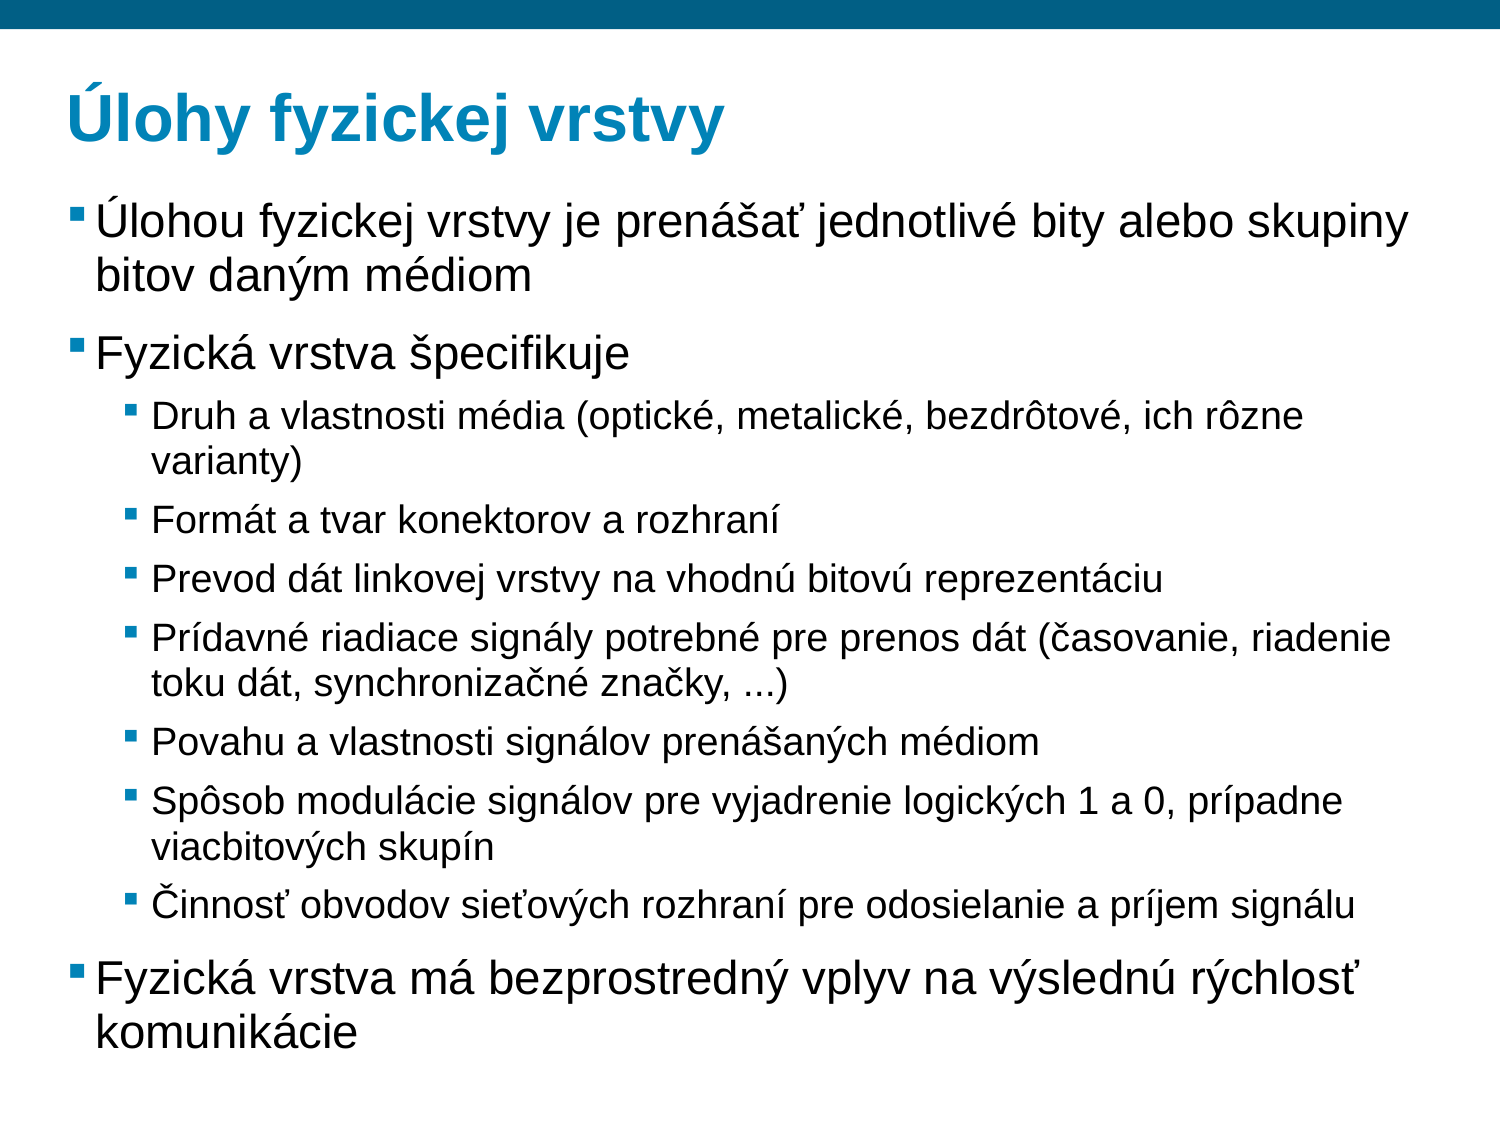

# Úlohy fyzickej vrstvy
Úlohou fyzickej vrstvy je prenášať jednotlivé bity alebo skupiny bitov daným médiom
Fyzická vrstva špecifikuje
Druh a vlastnosti média (optické, metalické, bezdrôtové, ich rôzne varianty)
Formát a tvar konektorov a rozhraní
Prevod dát linkovej vrstvy na vhodnú bitovú reprezentáciu
Prídavné riadiace signály potrebné pre prenos dát (časovanie, riadenie toku dát, synchronizačné značky, ...)
Povahu a vlastnosti signálov prenášaných médiom
Spôsob modulácie signálov pre vyjadrenie logických 1 a 0, prípadne viacbitových skupín
Činnosť obvodov sieťových rozhraní pre odosielanie a príjem signálu
Fyzická vrstva má bezprostredný vplyv na výslednú rýchlosť komunikácie